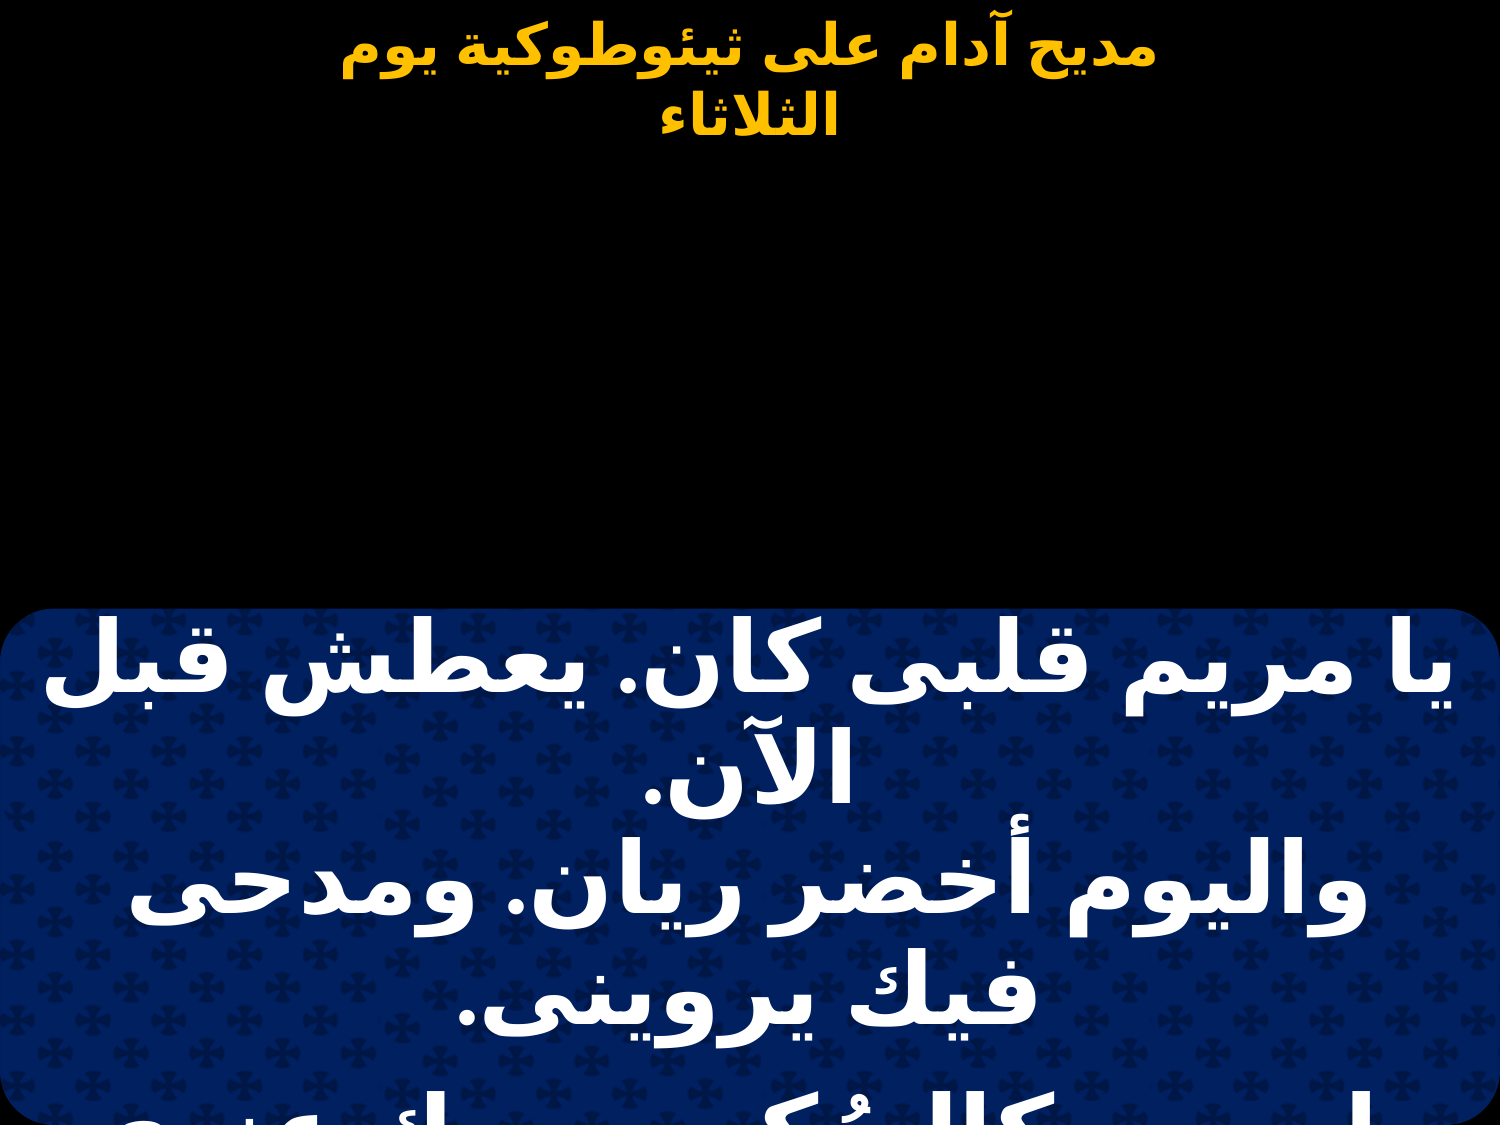

#
| يا مريم قلبى كان. يعطش قبل الآن. واليوم أخضر ريان. ومدحى فيك يروينى. |
| --- |
|  |
| يا مريم كالسُكر. مدحك عندى أفخر. كيف أحتاج وأتكدر. وابنك نصب عيونى. |